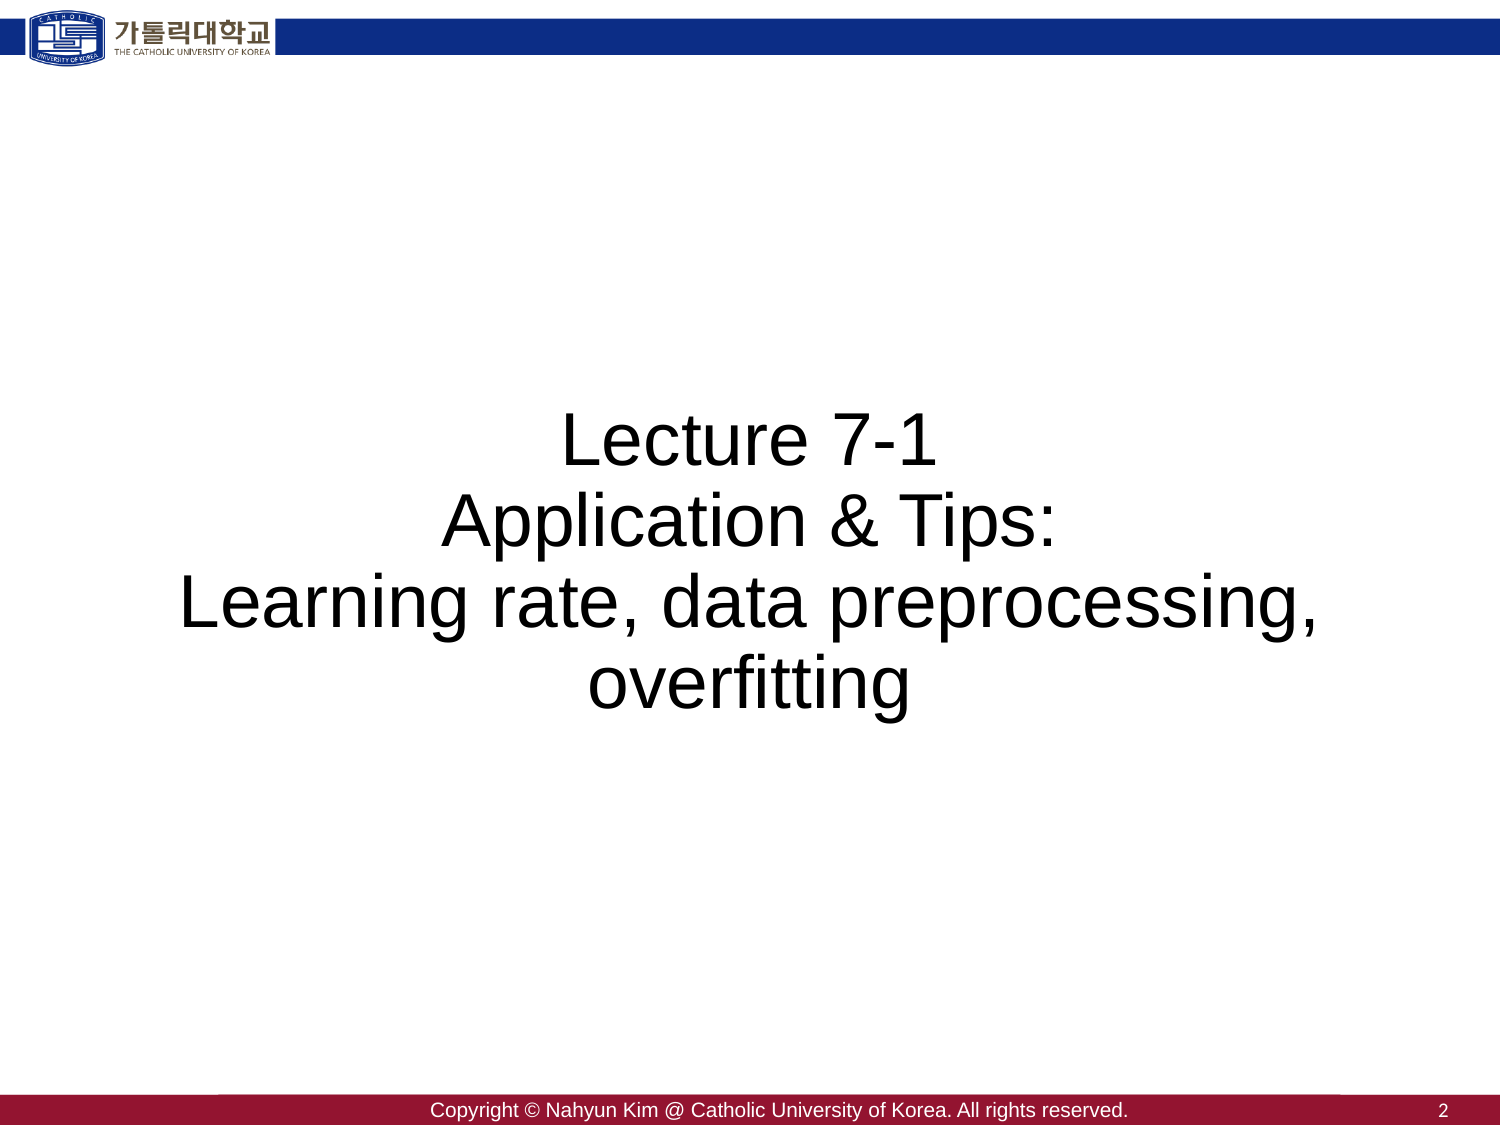

# Lecture 7-1 Application & Tips: Learning rate, data preprocessing, overfitting
2
Copyright © Nahyun Kim @ Catholic University of Korea. All rights reserved.